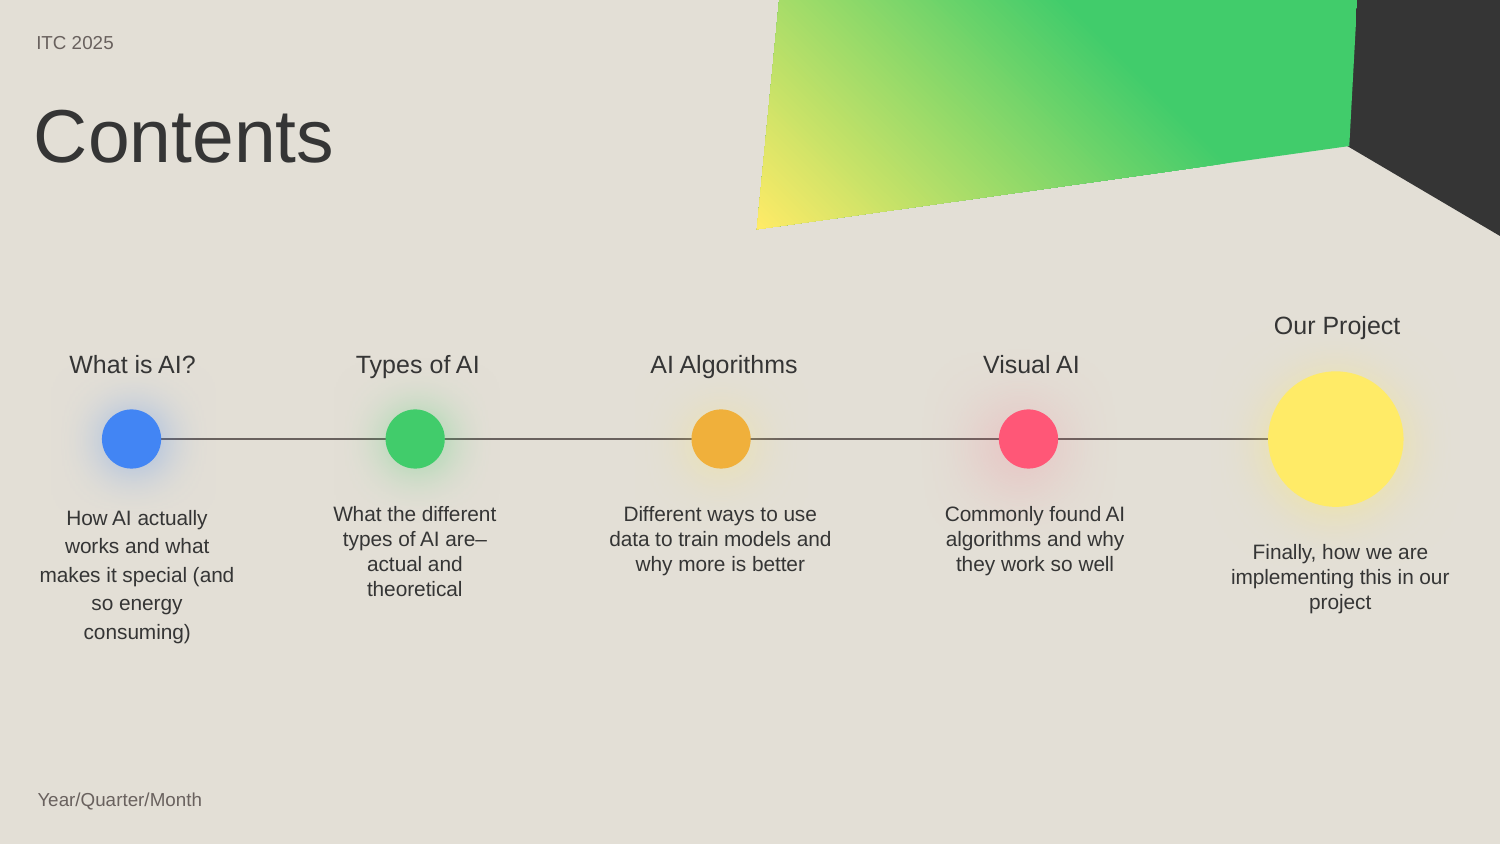

ITC 2025
# Contents
Our Project
What is AI?
Types of AI
AI Algorithms
Visual AI

How AI actually works and what makes it special (and so energy consuming)
What the different types of AI are–actual and theoretical
Different ways to use data to train models and why more is better
Commonly found AI algorithms and why they work so well
Finally, how we are implementing this in our project
Year/Quarter/Month